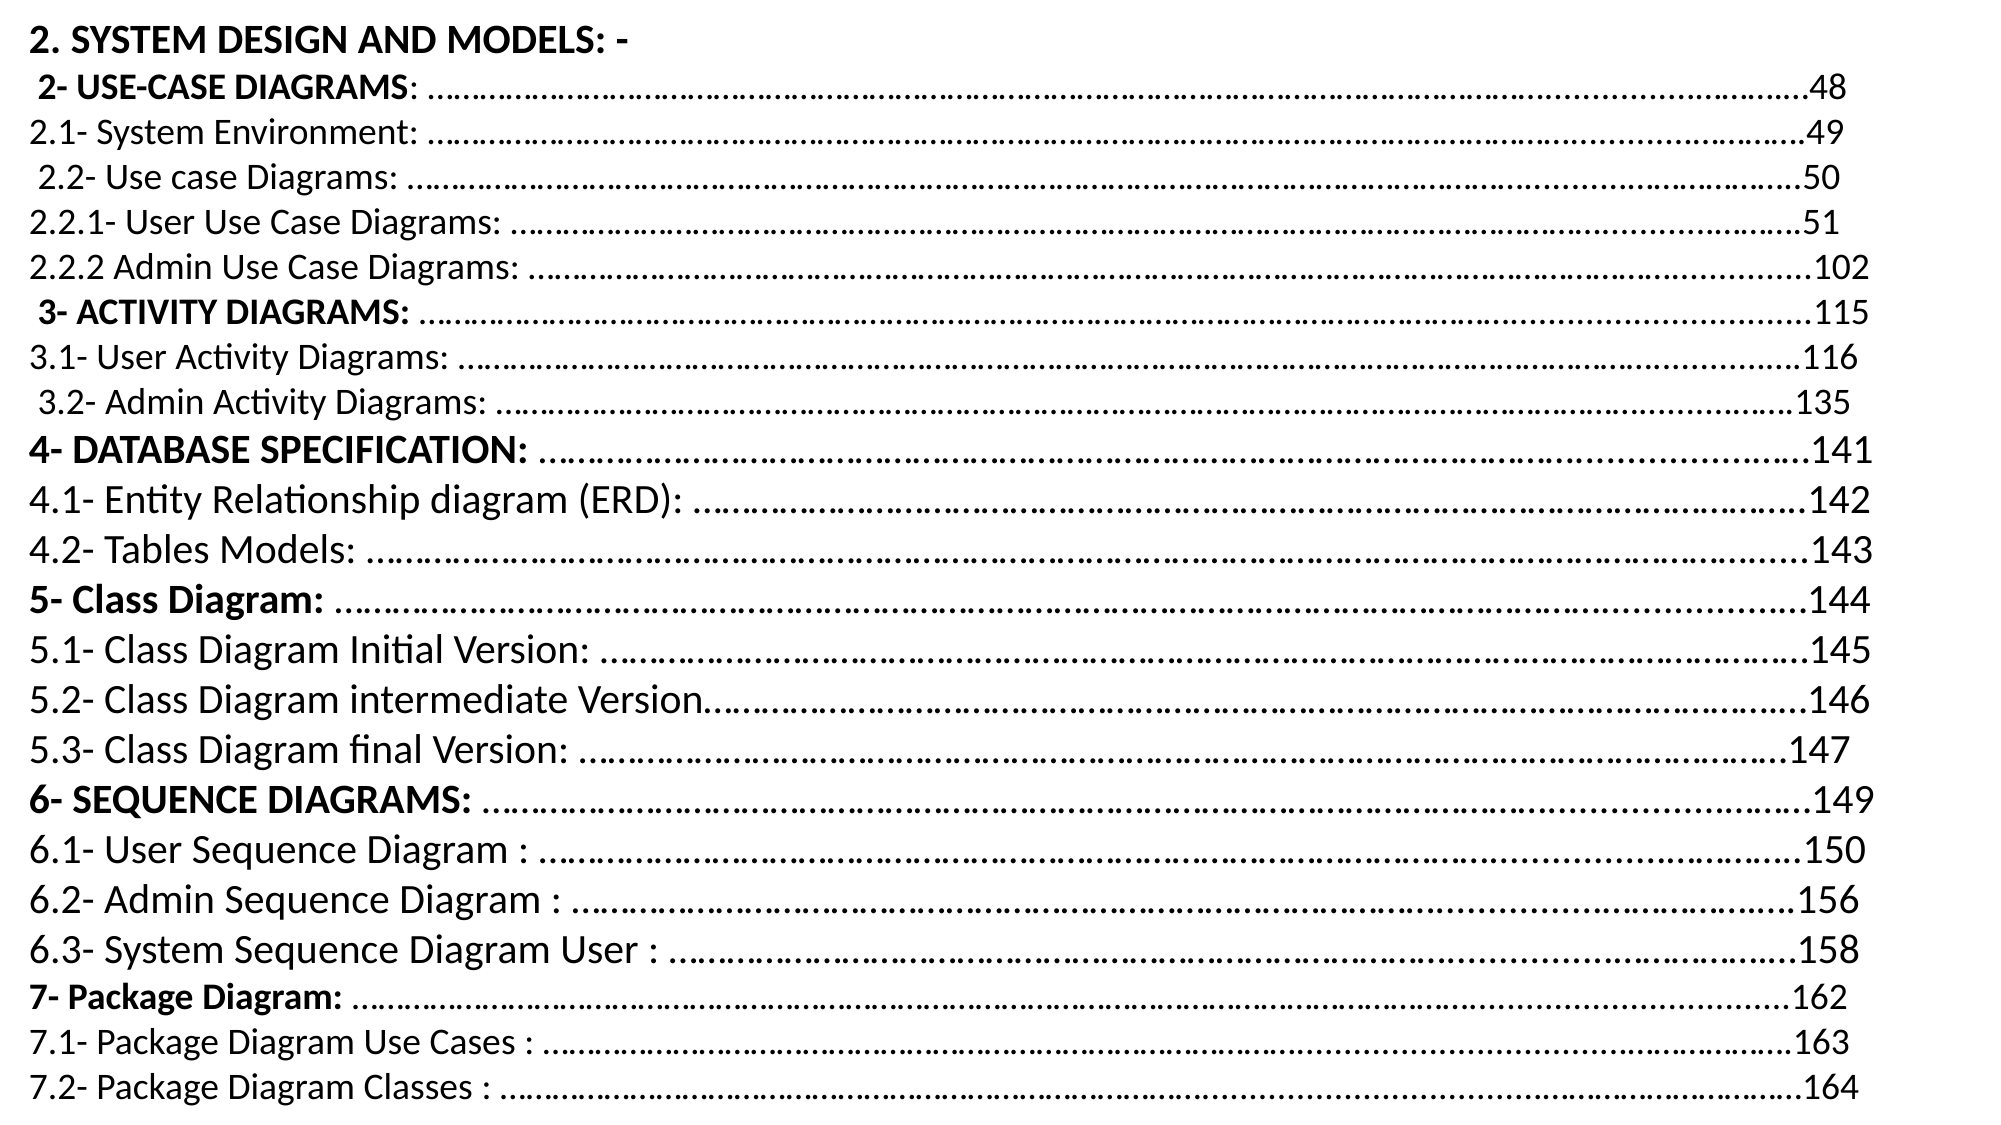

2. SYSTEM DESIGN AND MODELS: -
 2- USE-CASE DIAGRAMS: …………………………………………………………………………………………………………………................……….…48
2.1- System Environment: …………………………………………………………………………………………………………………….............………….49
 2.2- Use case Diagrams: …………………………………………………………………………………………………………………...........………………..50
2.2.1- User Use Case Diagrams: ………………………………………………………………………………………………………………............……….51
2.2.2 Admin Use Case Diagrams: ……………………………………………………………………………………………………………………...............102
 3- ACTIVITY DIAGRAMS: ………………………………………………………………………………………………………………................................115
3.1- User Activity Diagrams: …………………………………………………………………………………………………………………………............….116
 3.2- Admin Activity Diagrams: ……………………………………………………………………………………………………………………..........…….135
4- DATABASE SPECIFICATION: ……………………………………………………………………………………………….................……141
4.1- Entity Relationship diagram (ERD): ……………………………………………………………………………………………………..142
4.2- Tables Models: ………………………………………………………………………………………………………………………………......143
5- Class Diagram: …………………………………………………………………………………………………………………….................…144
5.1- Class Diagram Initial Version: ………………………………………………………………………………………………………………145
5.2- Class Diagram intermediate Version………………………………………………………………………………………………….…146
5.3- Class Diagram final Version: ………………………………………………………………………………………………………………147
6- SEQUENCE DIAGRAMS: ………………………………………………………………………………………………….................………149
6.1- User Sequence Diagram : ……………………………………………………………………………………….................…………..150
6.2- Admin Sequence Diagram : ………………………………………………………………………………................…………….….156
6.3- System Sequence Diagram User : ………………………………………………………………………................…………….…158
7- Package Diagram: …………………………………………………………………………………………………………………..................................162
7.1- Package Diagram Use Cases : ……………………………………………………………………………...................................……………….163
7.2- Package Diagram Classes : ………………………………………………………………………....................................…………………………164